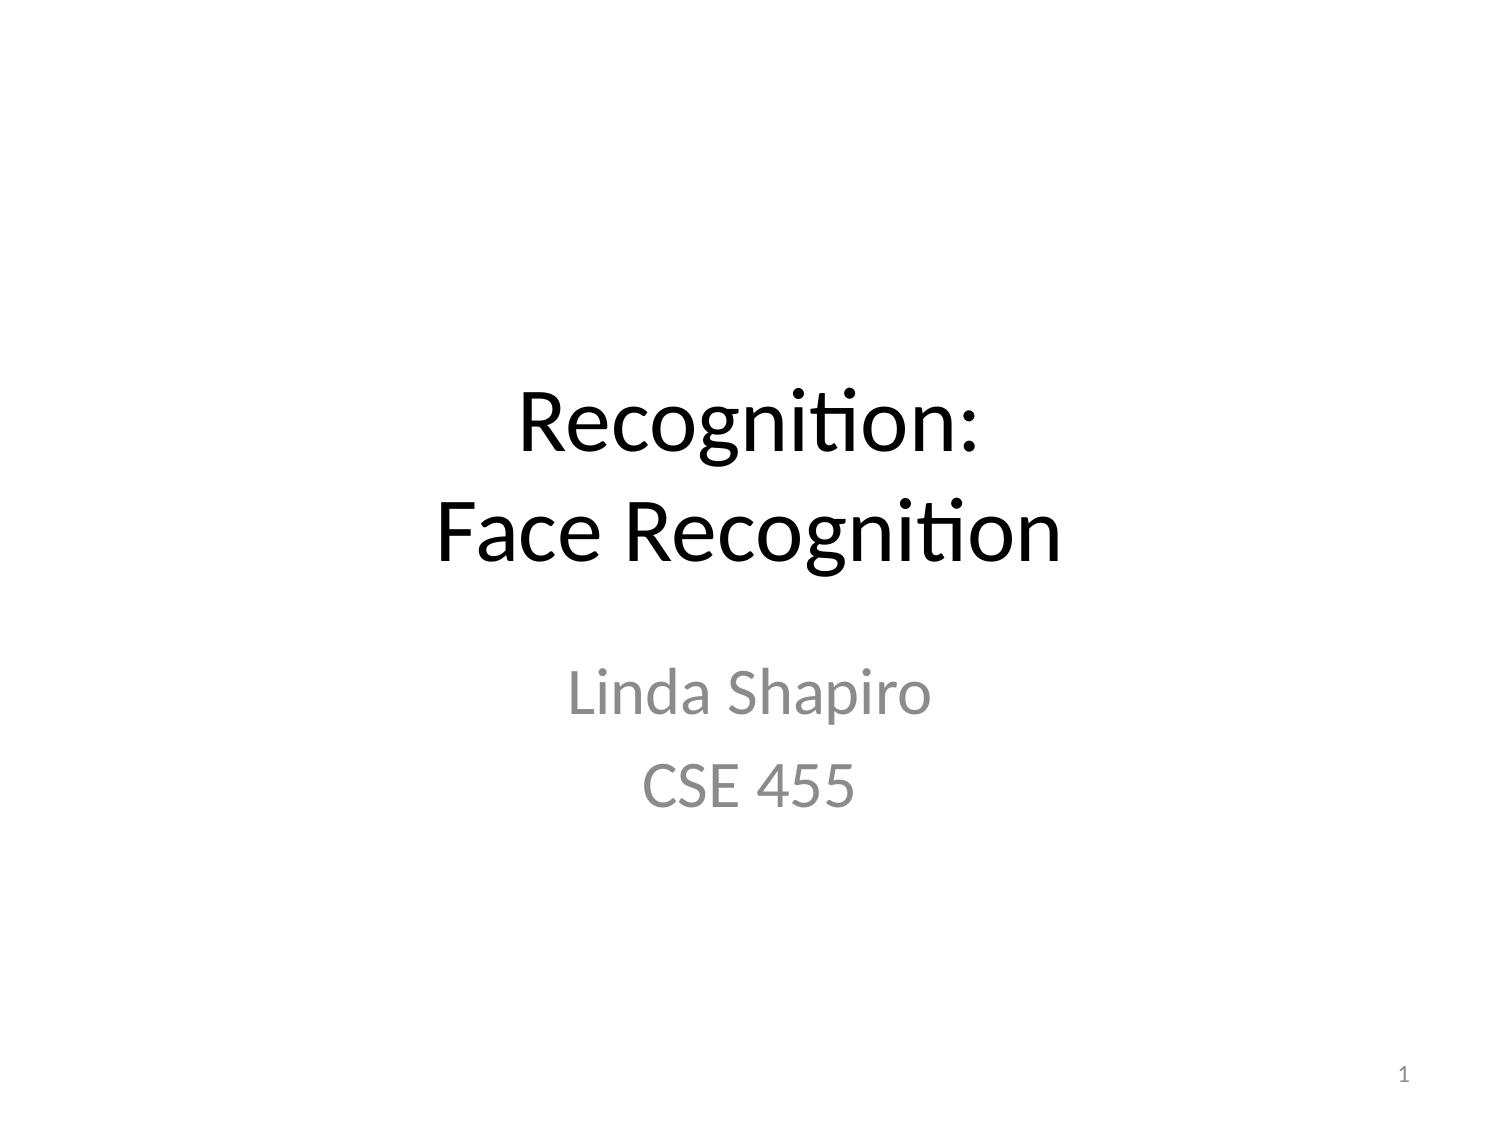

# Recognition: Face Recognition
Linda Shapiro
CSE 455
1